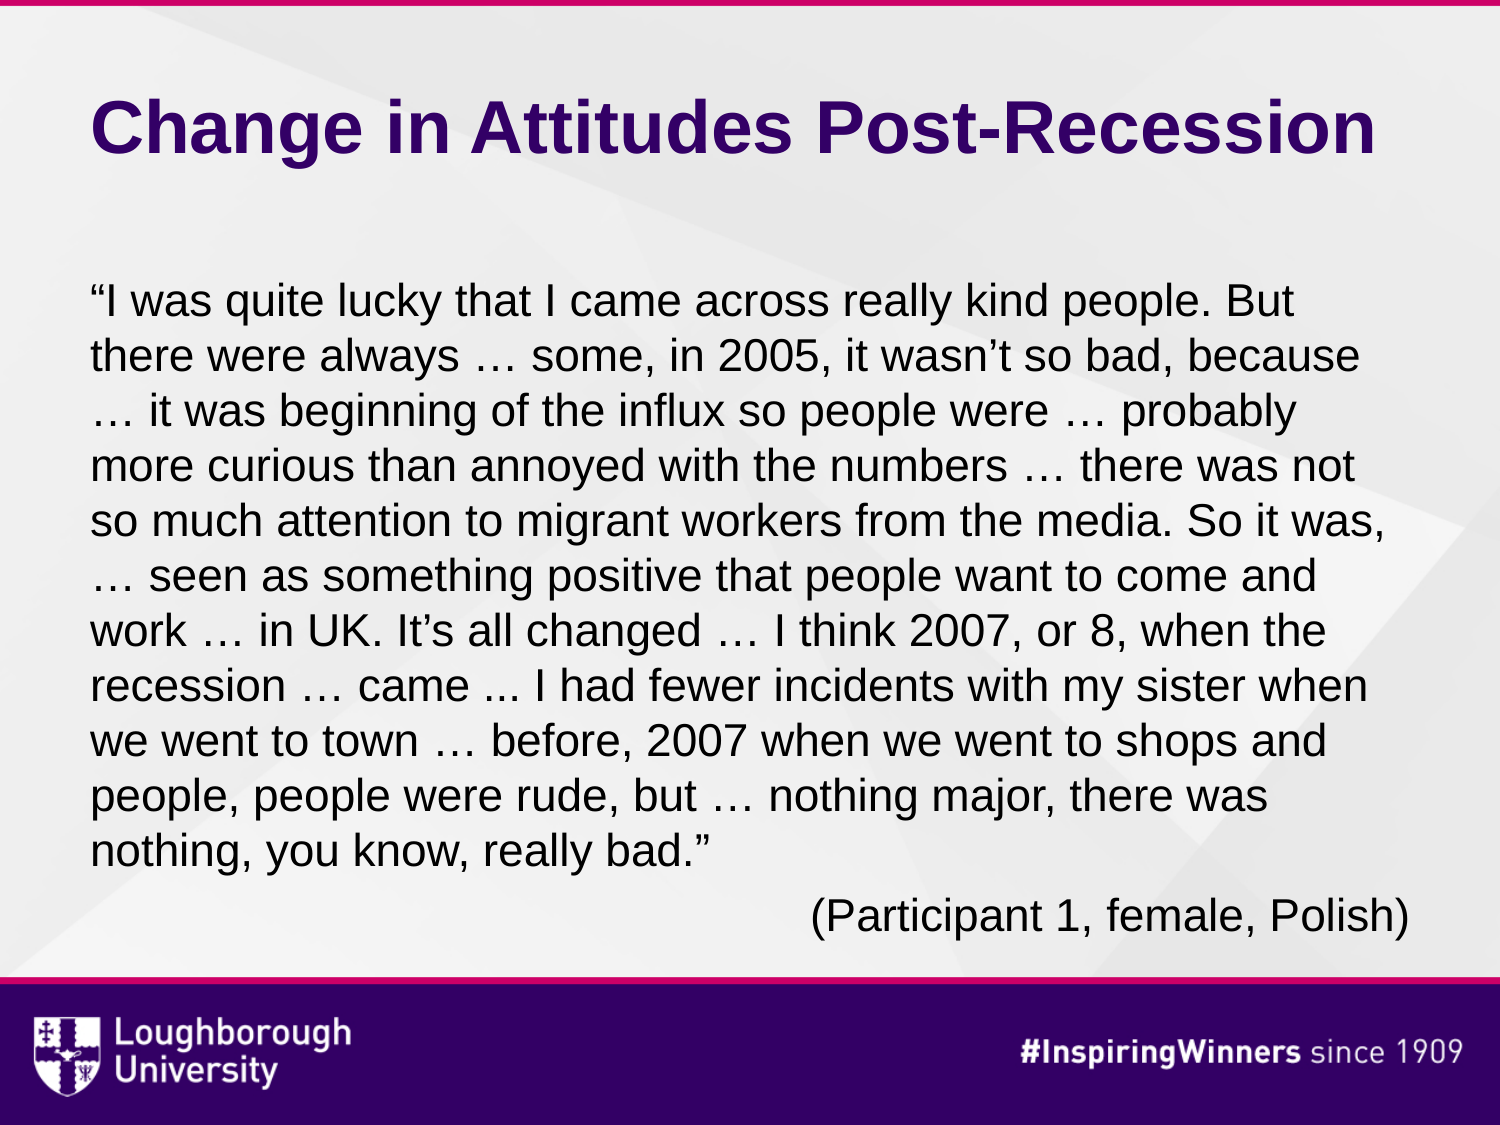

# Change in Attitudes Post-Recession
“I was quite lucky that I came across really kind people. But there were always … some, in 2005, it wasn’t so bad, because … it was beginning of the influx so people were … probably more curious than annoyed with the numbers … there was not so much attention to migrant workers from the media. So it was, … seen as something positive that people want to come and work … in UK. It’s all changed … I think 2007, or 8, when the recession … came ... I had fewer incidents with my sister when we went to town … before, 2007 when we went to shops and people, people were rude, but … nothing major, there was nothing, you know, really bad.”
(Participant 1, female, Polish)